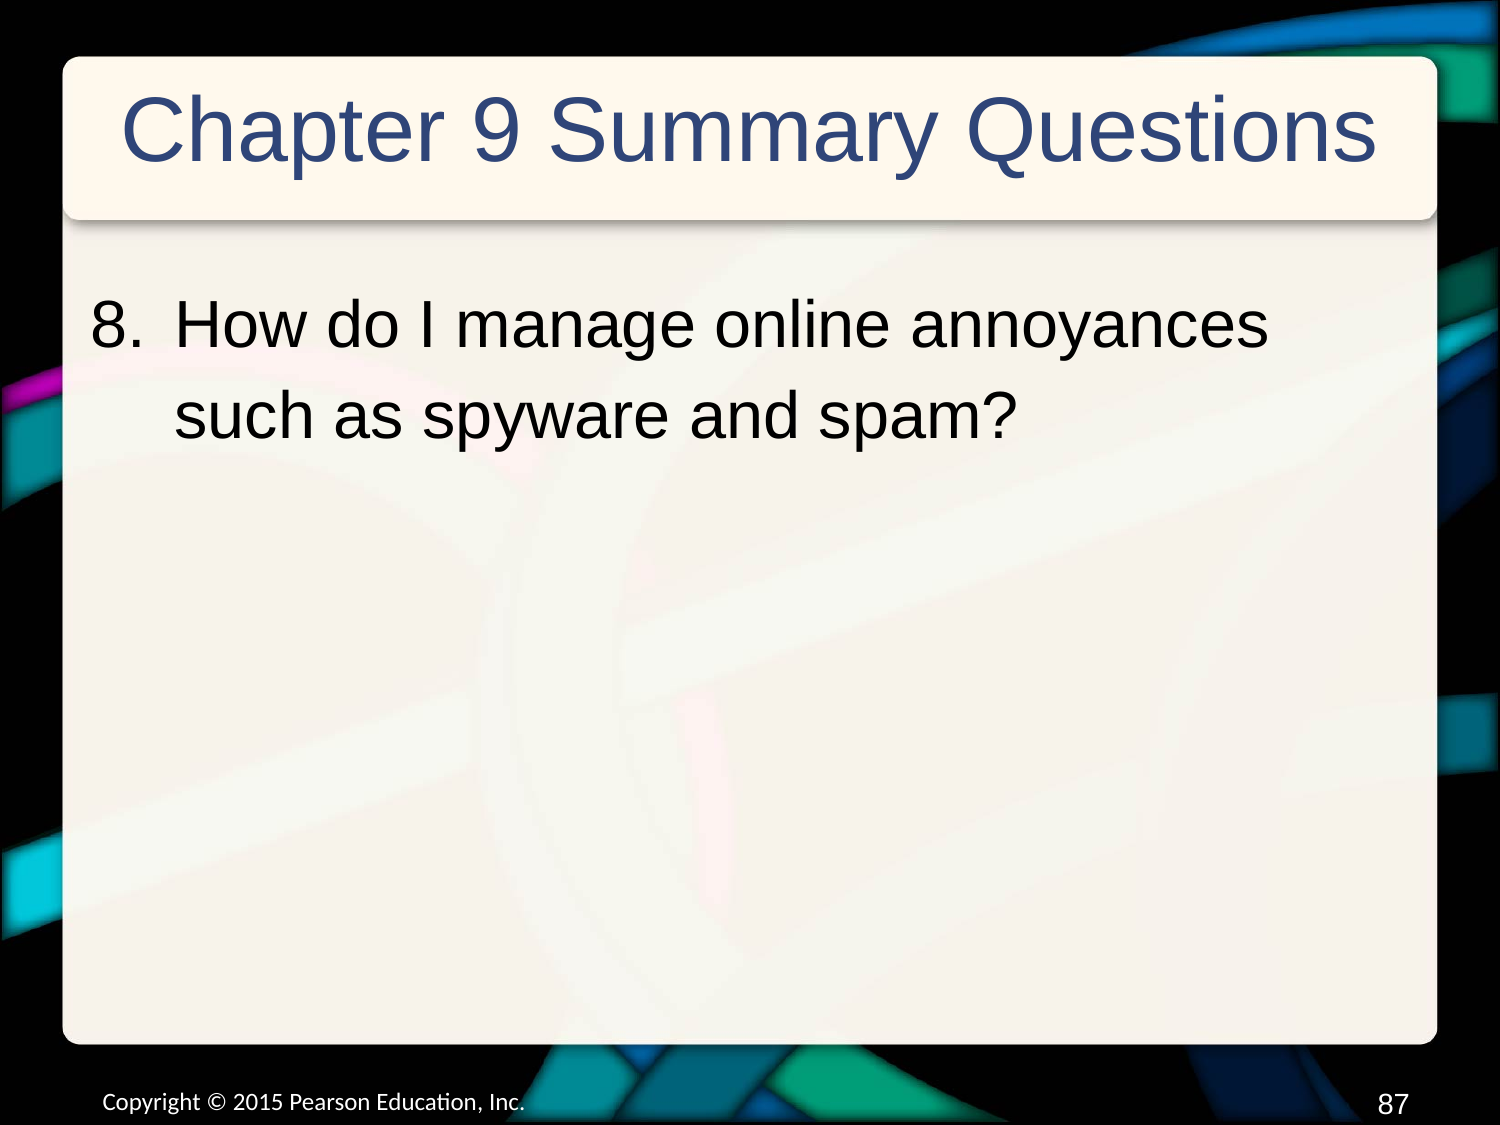

# Chapter 9 Summary Questions
How do I manage online annoyances such as spyware and spam?
Copyright © 2015 Pearson Education, Inc.
87